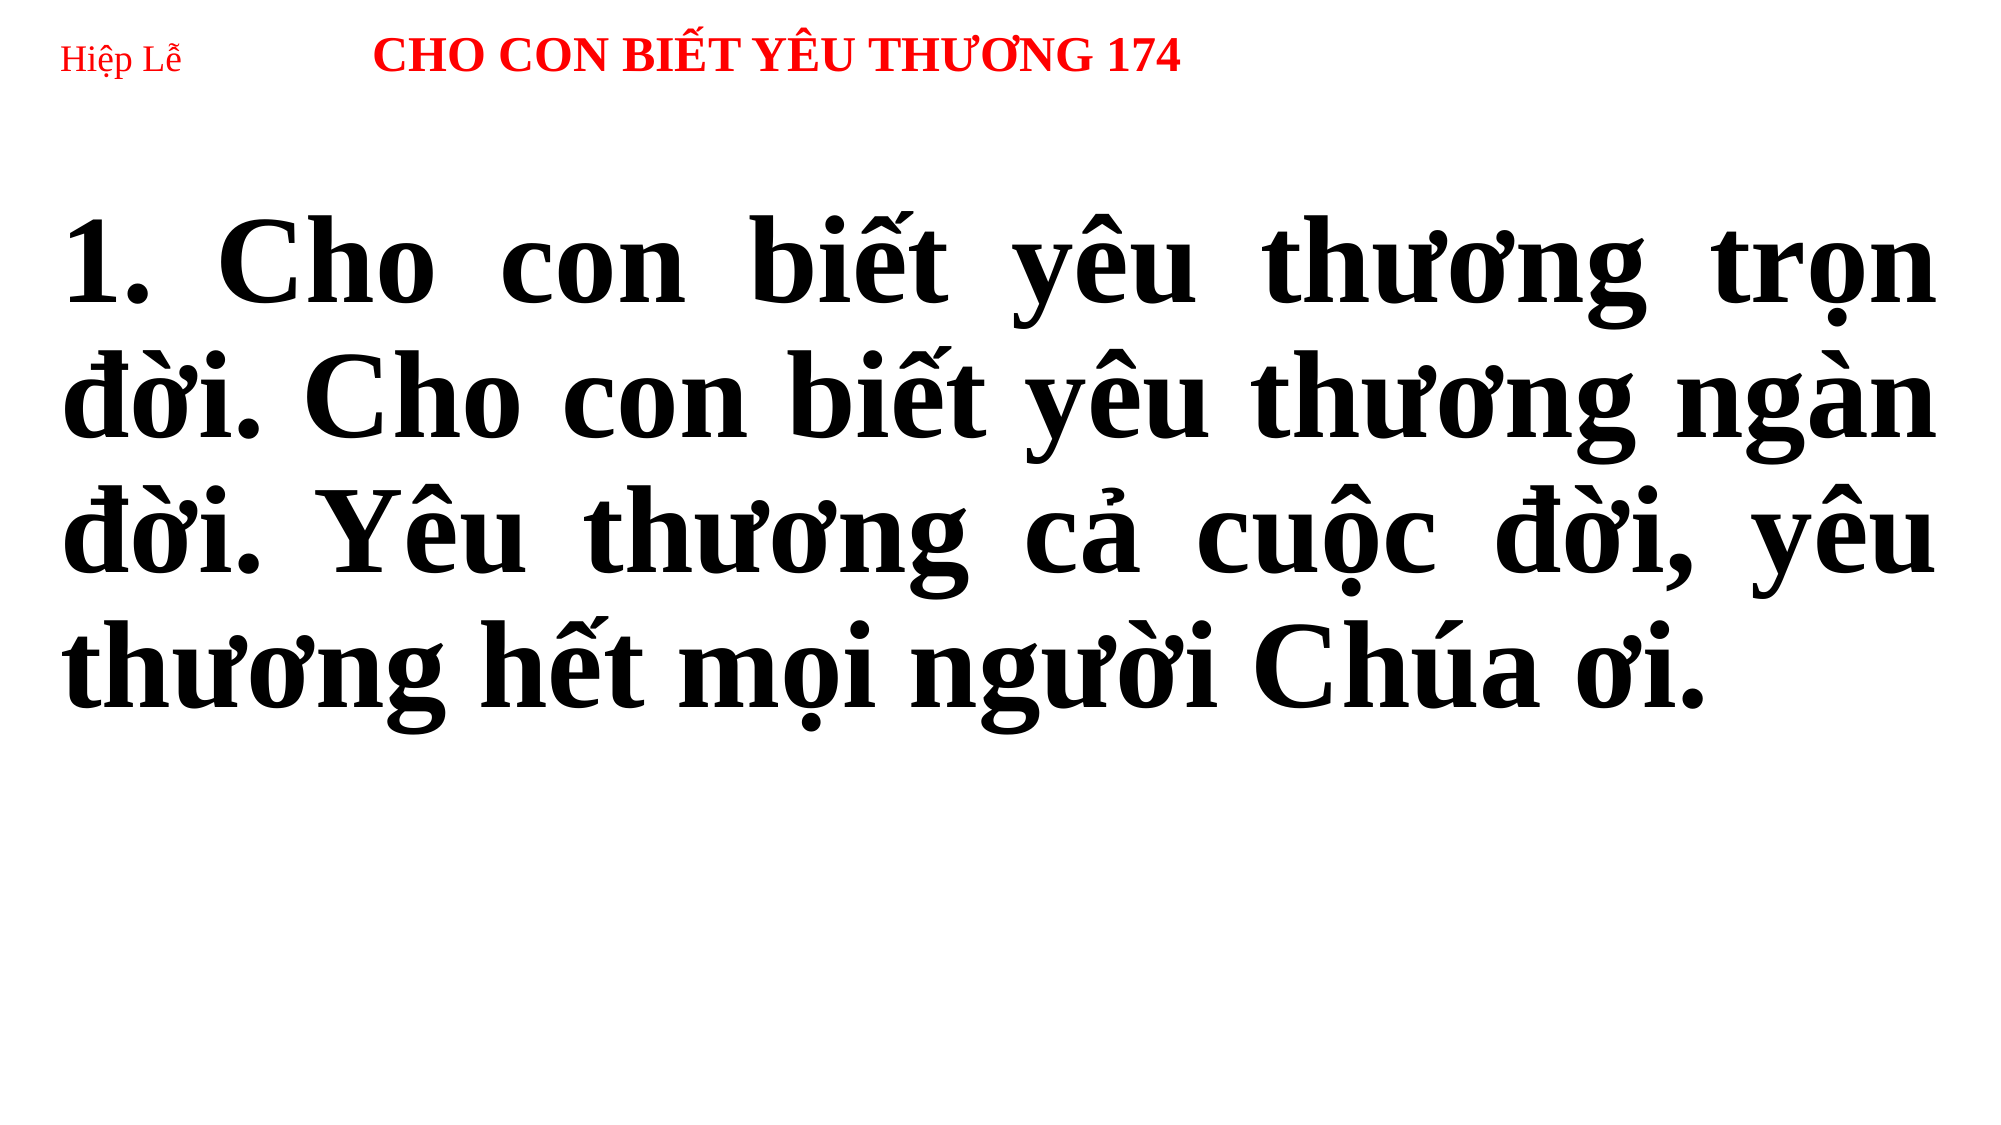

# Hiệp Lễ                    CHO CON BIẾT YÊU THƯƠNG 174
1. Cho con biết yêu thương trọn đời. Cho con biết yêu thương ngàn đời. Yêu thương cả cuộc đời, yêu thương hết mọi người Chúa ơi.